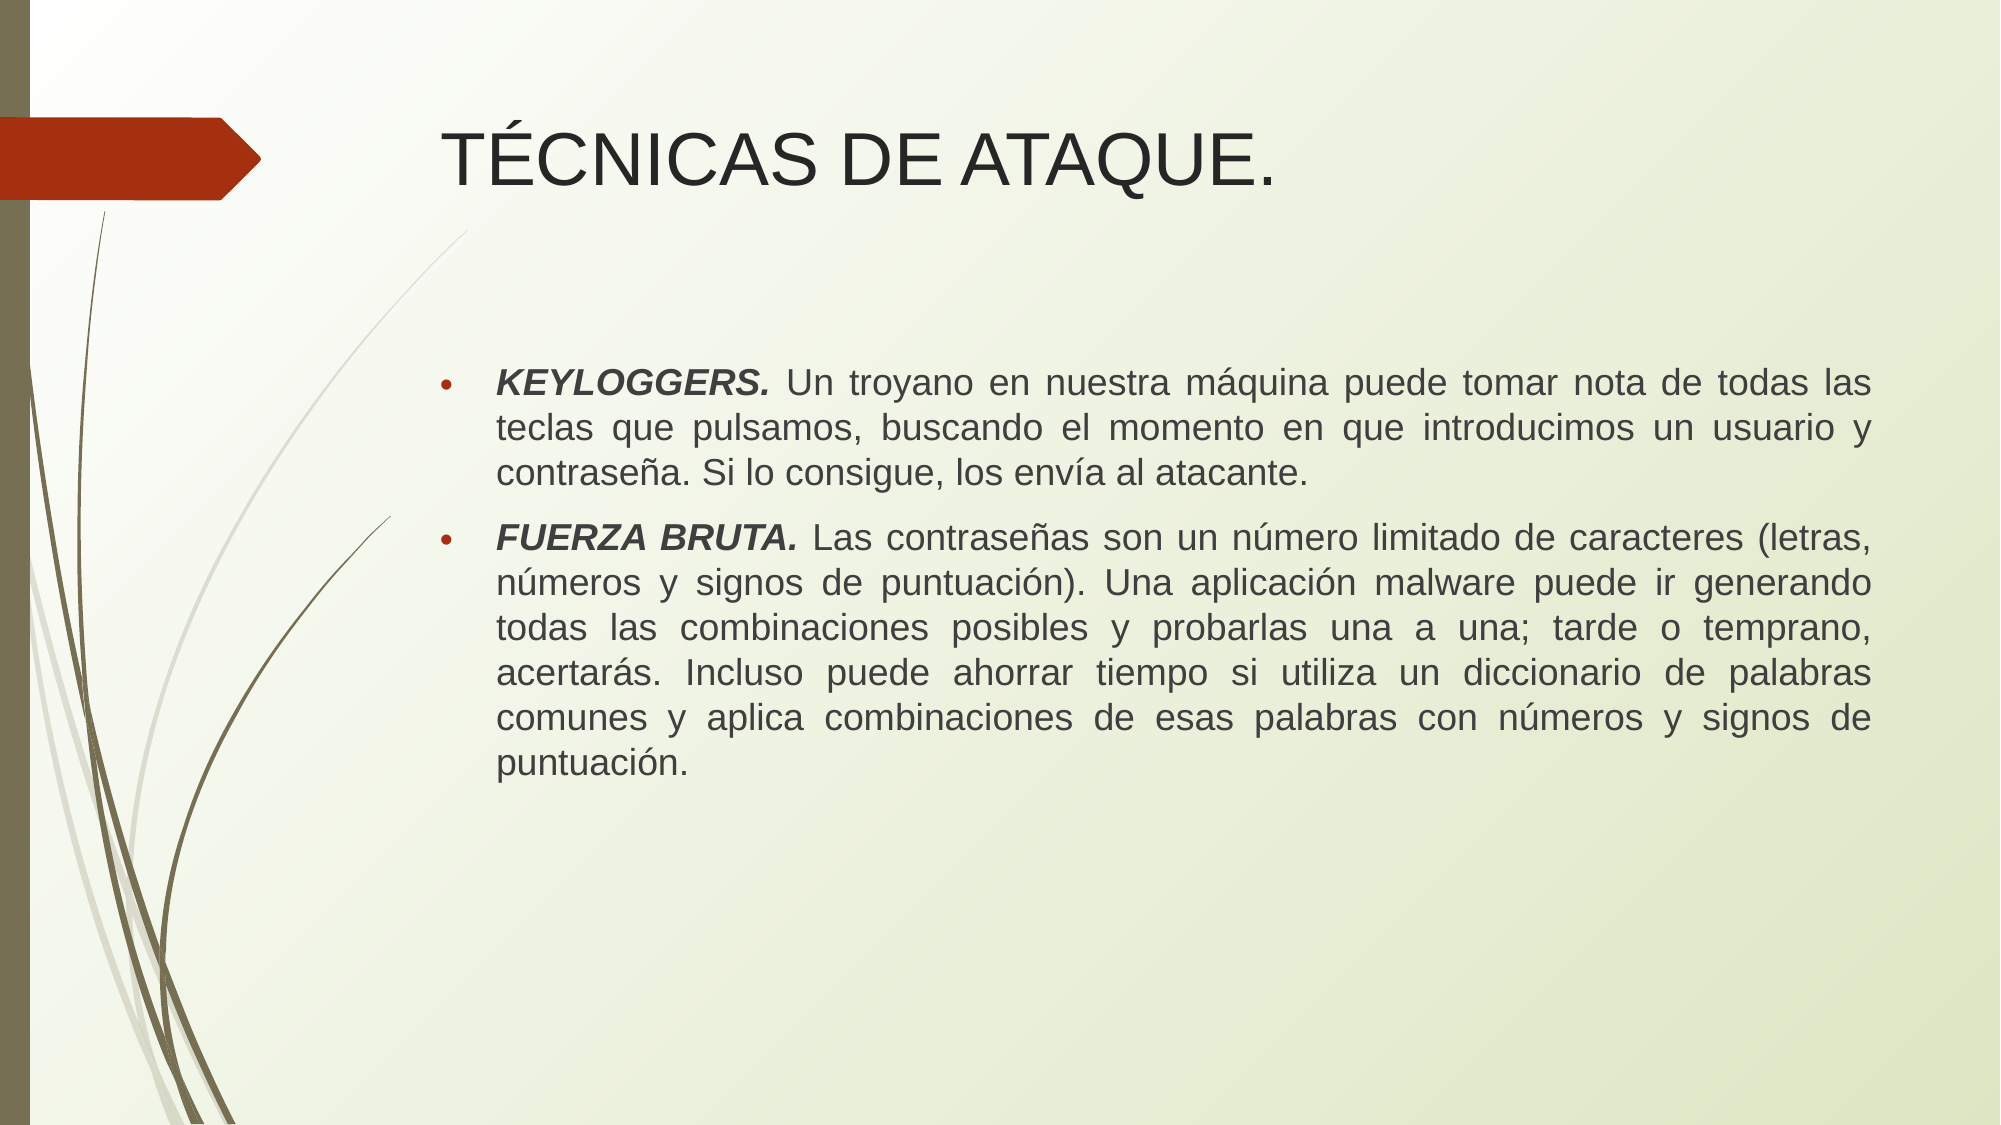

# TÉCNICAS DE ATAQUE.
KEYLOGGERS. Un troyano en nuestra máquina puede tomar nota de todas las teclas que pulsamos, buscando el momento en que introducimos un usuario y contraseña. Si lo consigue, los envía al atacante.
FUERZA BRUTA. Las contraseñas son un número limitado de caracteres (letras, números y signos de puntuación). Una aplicación malware puede ir generando todas las combinaciones posibles y probarlas una a una; tarde o temprano, acertarás. Incluso puede ahorrar tiempo si utiliza un diccionario de palabras comunes y aplica combinaciones de esas palabras con números y signos de puntuación.